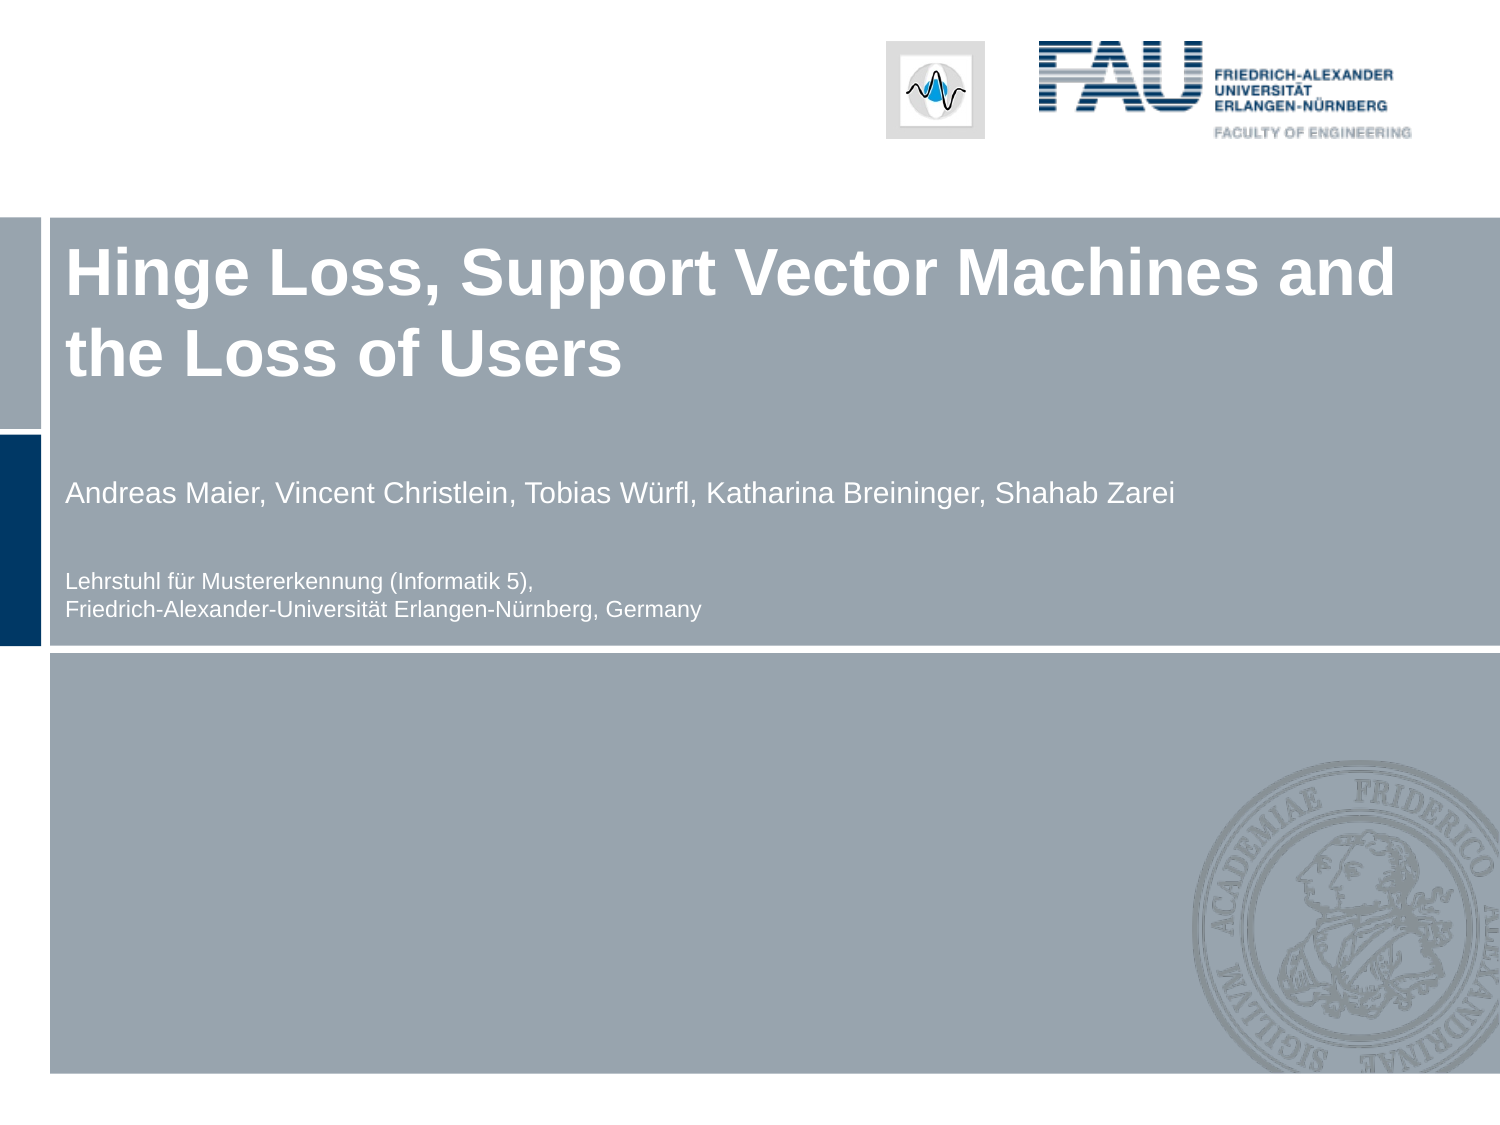

# Hinge Loss, Support Vector Machines and the Loss of Users

Andreas Maier, Vincent Christlein, Tobias Würfl, Katharina Breininger, Shahab Zarei

Lehrstuhl für Mustererkennung (Informatik 5),
Friedrich-Alexander-Universität Erlangen-Nürnberg, Germany